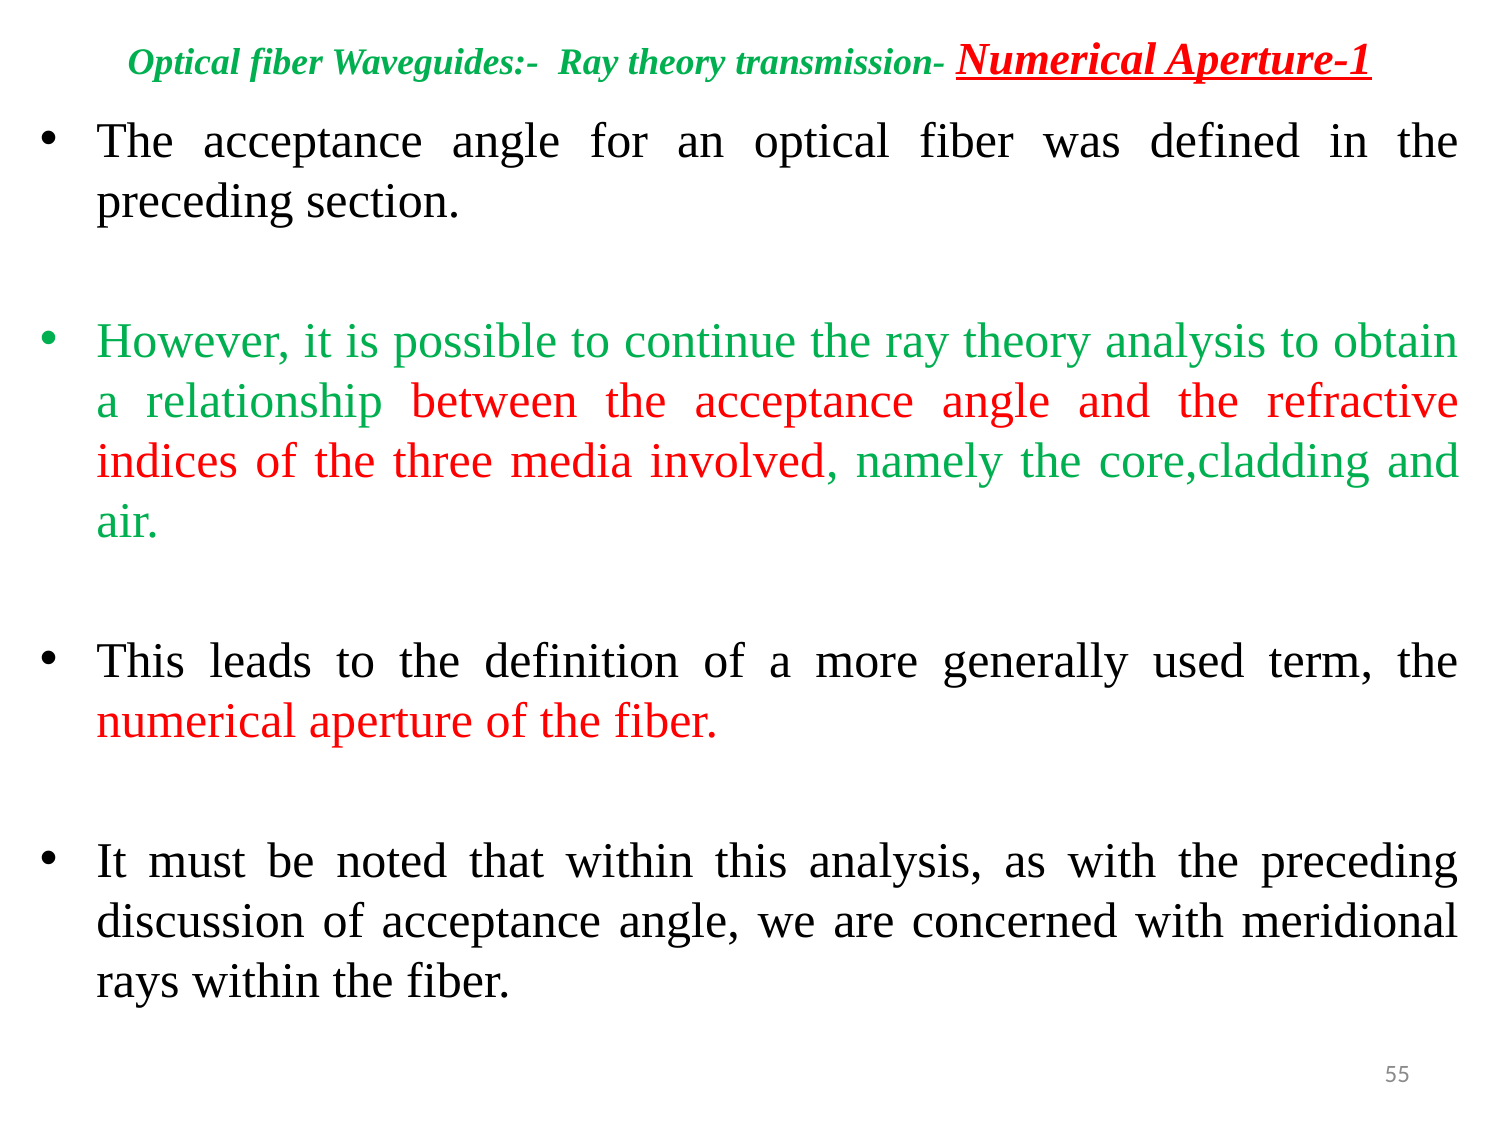

# Optical fiber Waveguides:-  Ray theory transmission- Numerical Aperture-1
The acceptance angle for an optical fiber was defined in the preceding section.

However, it is possible to continue the ray theory analysis to obtain a relationship between the acceptance angle and the refractive indices of the three media involved, namely the core,cladding and air.

This leads to the definition of a more generally used term, the numerical aperture of the fiber.

It must be noted that within this analysis, as with the preceding discussion of acceptance angle, we are concerned with meridional rays within the fiber.
55